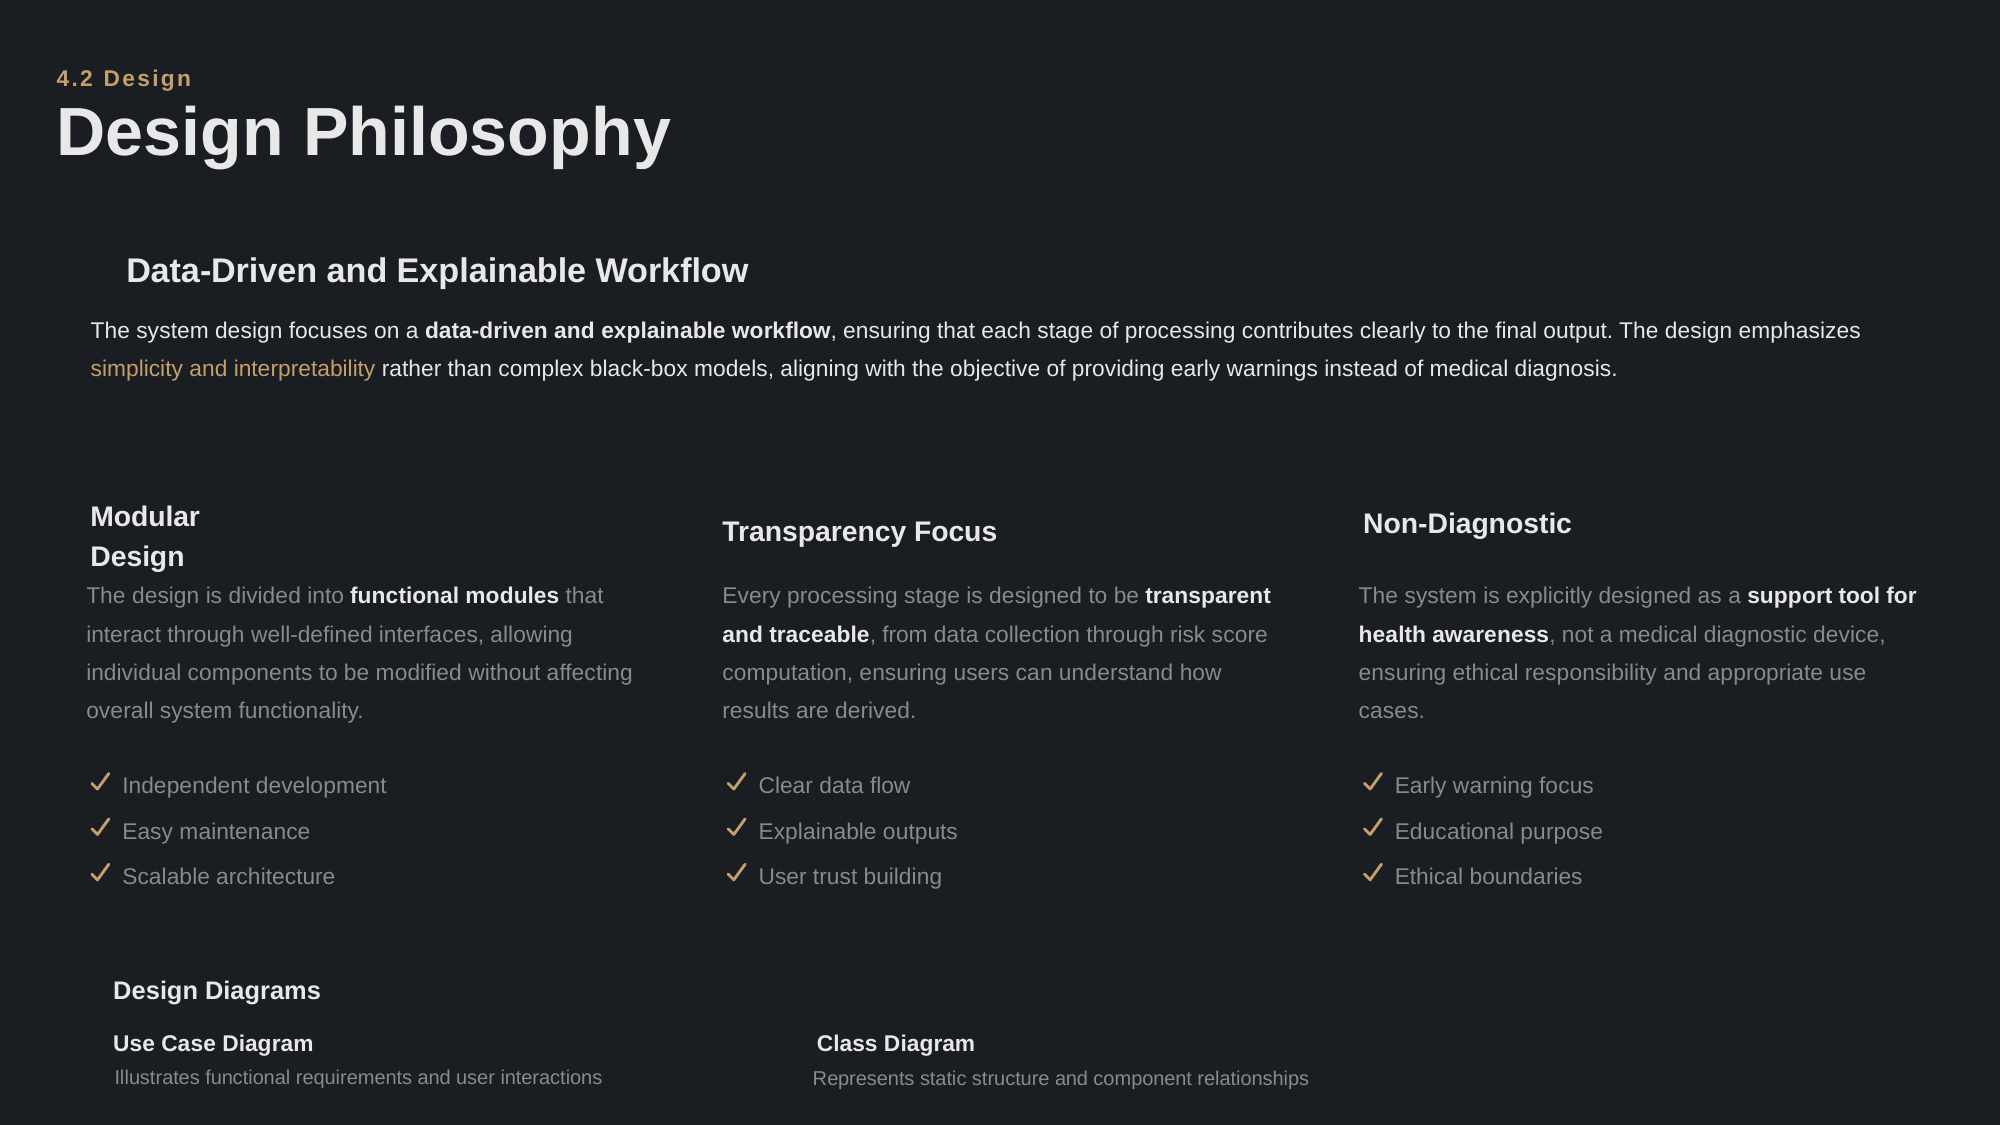

4.2 Design
Design Philosophy
Data-Driven and Explainable Workflow
The system design focuses on a data-driven and explainable workflow, ensuring that each stage of processing contributes clearly to the final output. The design emphasizes simplicity and interpretability rather than complex black-box models, aligning with the objective of providing early warnings instead of medical diagnosis.
Non-Diagnostic
Modular Design
Transparency Focus
The design is divided into functional modules that interact through well-defined interfaces, allowing individual components to be modified without affecting overall system functionality.
Every processing stage is designed to be transparent and traceable, from data collection through risk score computation, ensuring users can understand how results are derived.
The system is explicitly designed as a support tool for health awareness, not a medical diagnostic device, ensuring ethical responsibility and appropriate use cases.
Independent development
Clear data flow
Early warning focus

Easy maintenance
Explainable outputs
Educational purpose

Scalable architecture
User trust building
Ethical boundaries

Design Diagrams
Use Case Diagram
Class Diagram

Illustrates functional requirements and user interactions
Represents static structure and component relationships